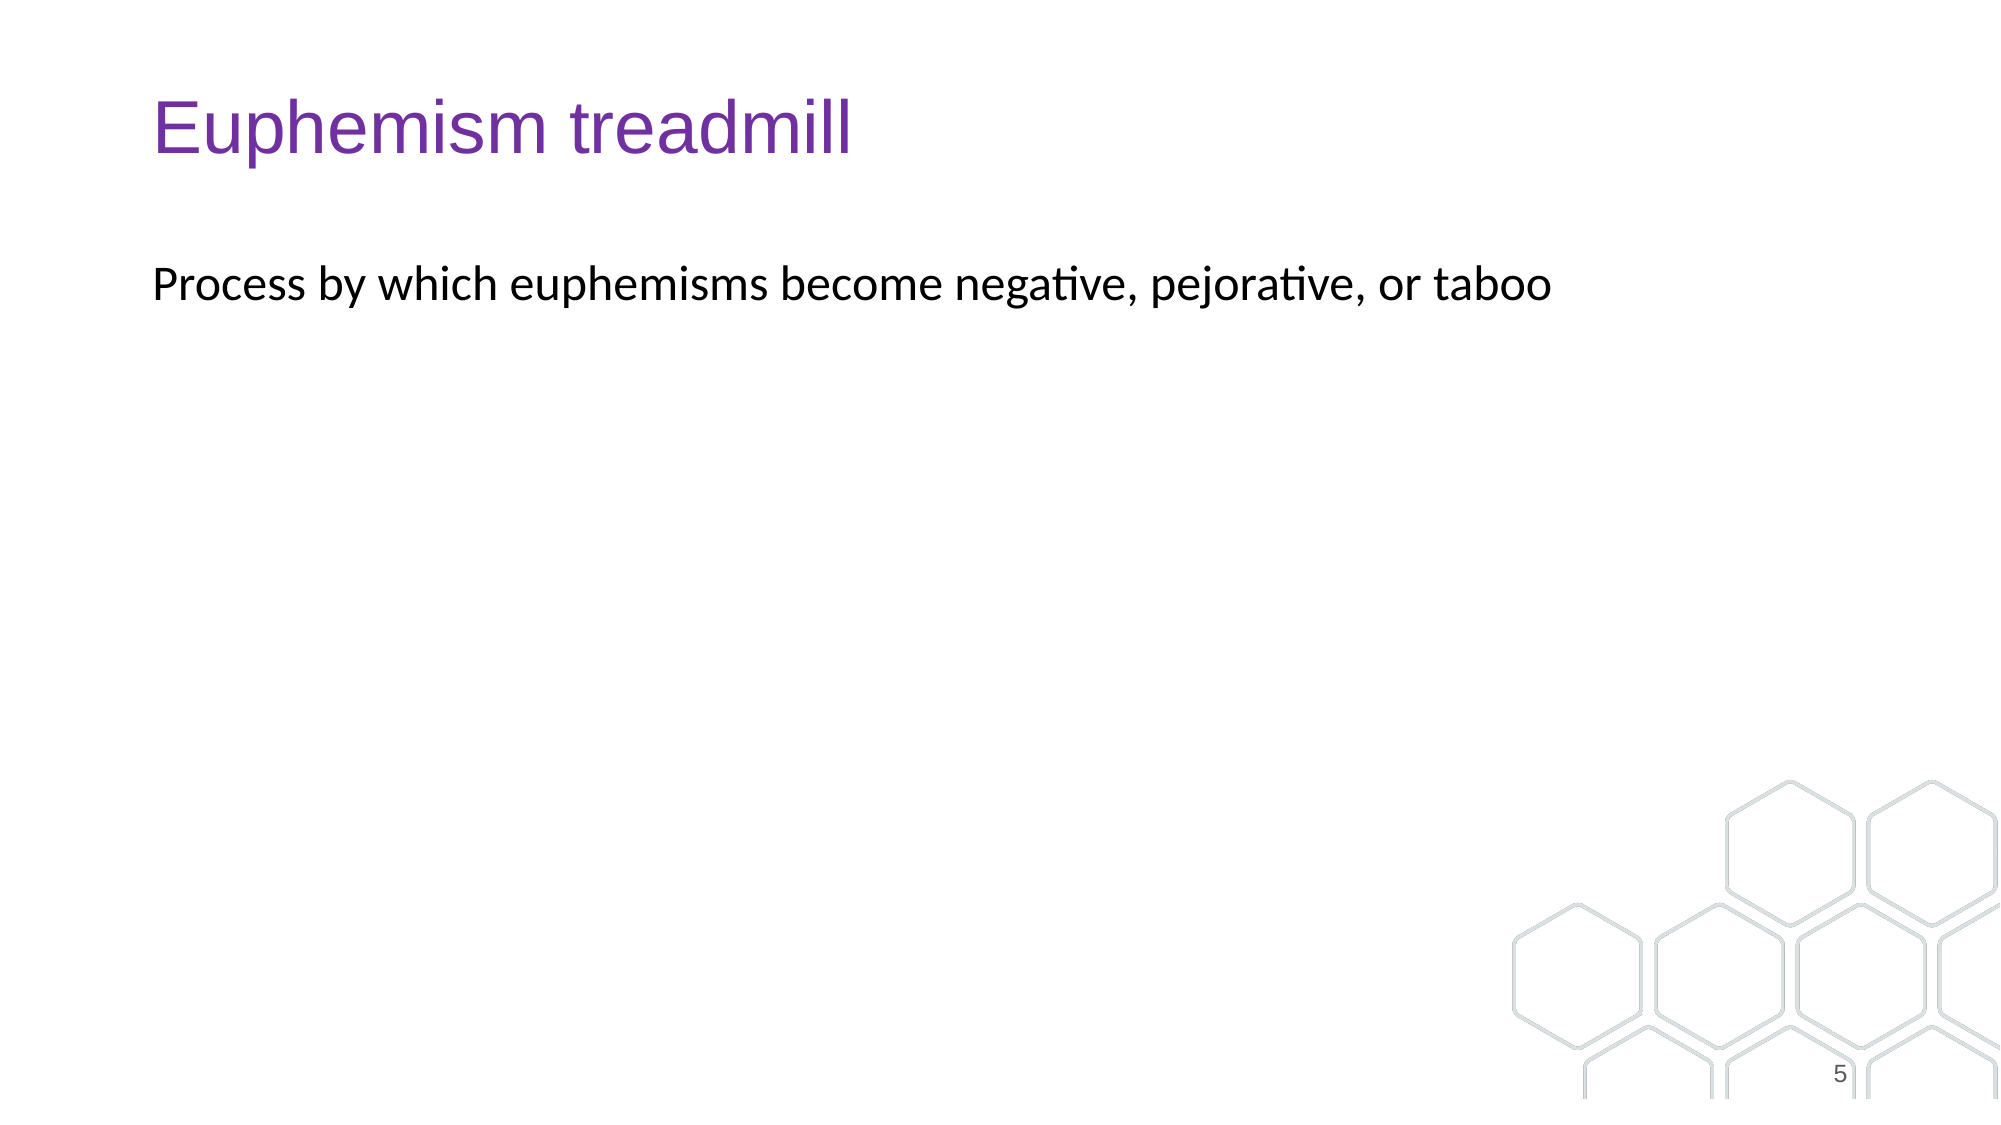

# Euphemism treadmill
Process by which euphemisms become negative, pejorative, or taboo

5